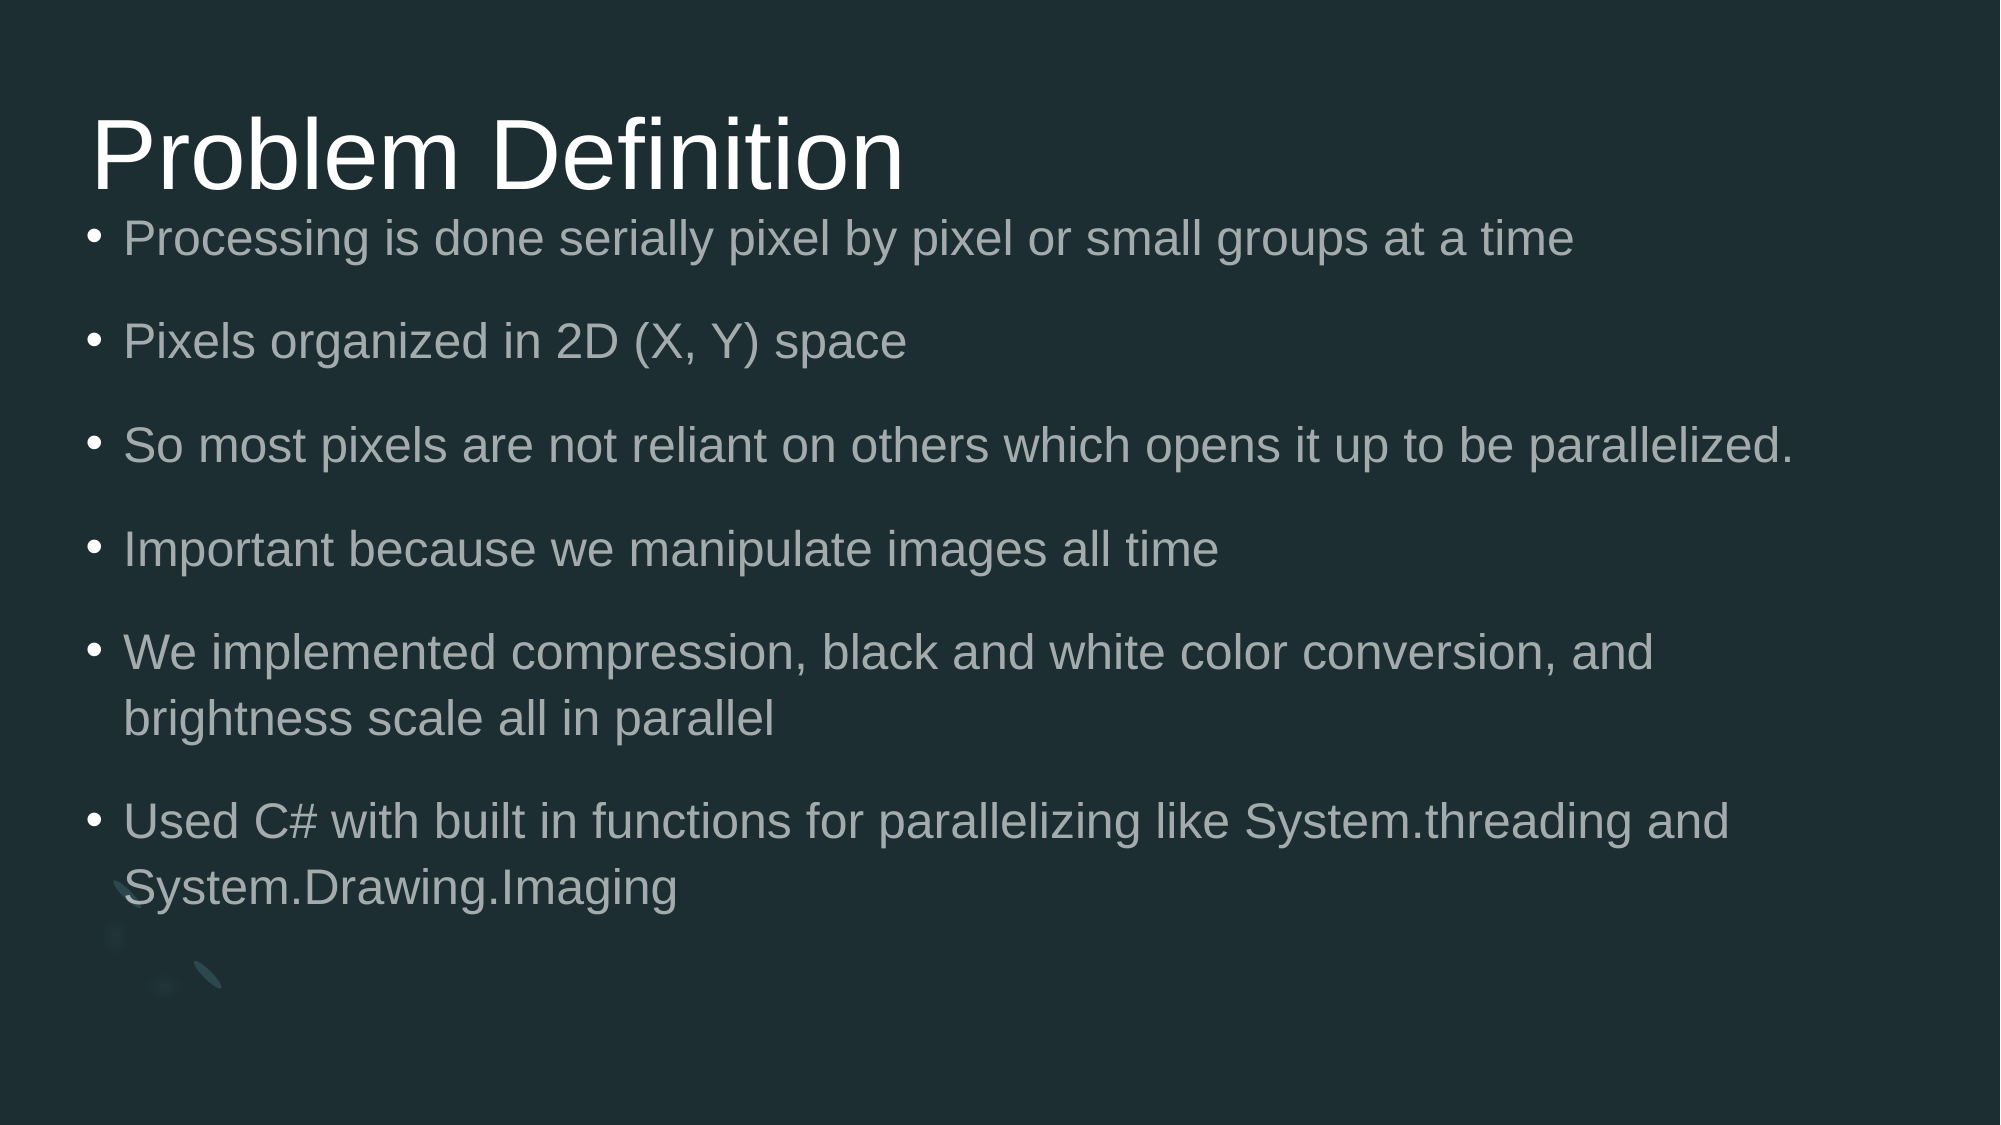

# Problem Definition
Processing is done serially pixel by pixel or small groups at a time
Pixels organized in 2D (X, Y) space
So most pixels are not reliant on others which opens it up to be parallelized.
Important because we manipulate images all time
We implemented compression, black and white color conversion, and brightness scale all in parallel
Used C# with built in functions for parallelizing like System.threading and System.Drawing.Imaging